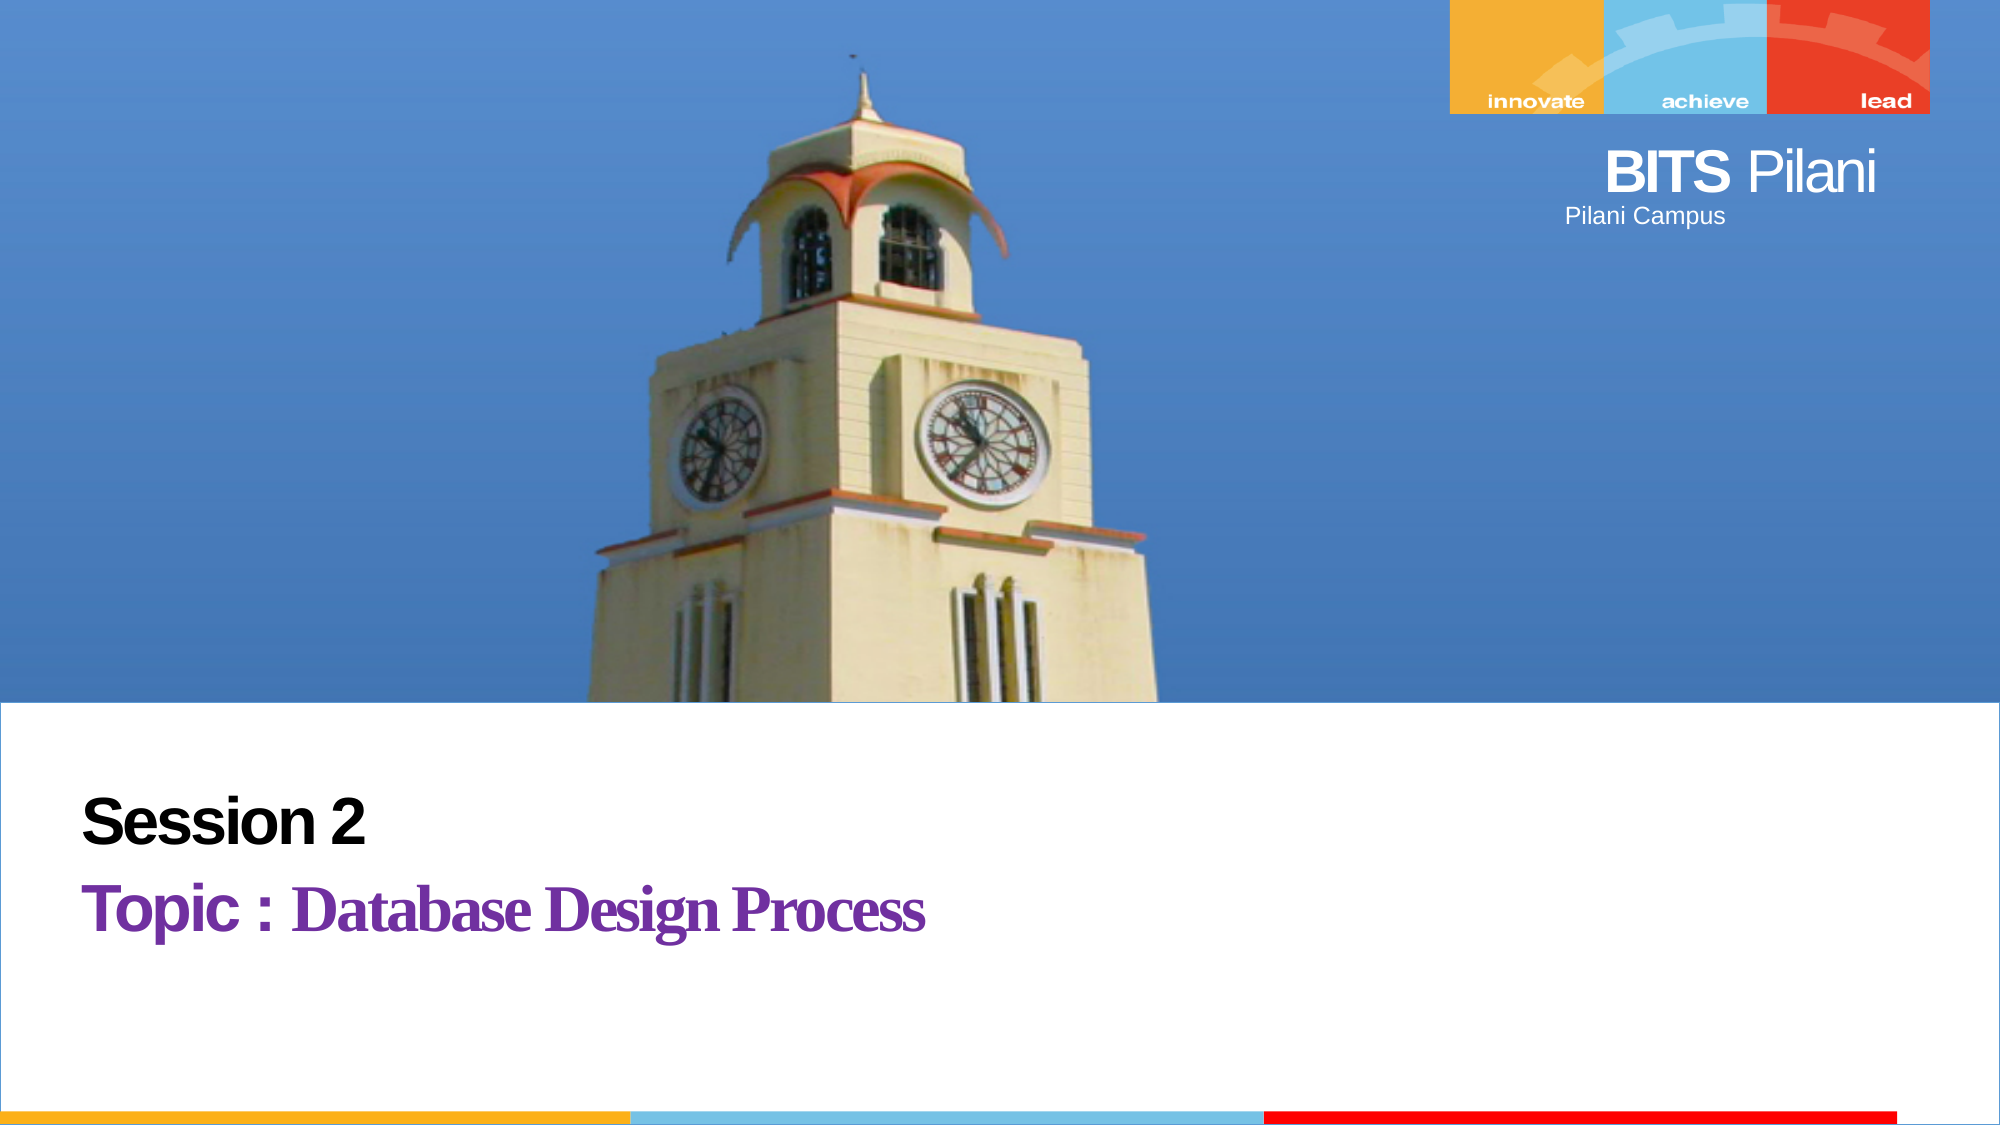

Session 2
Topic : Database Design Process